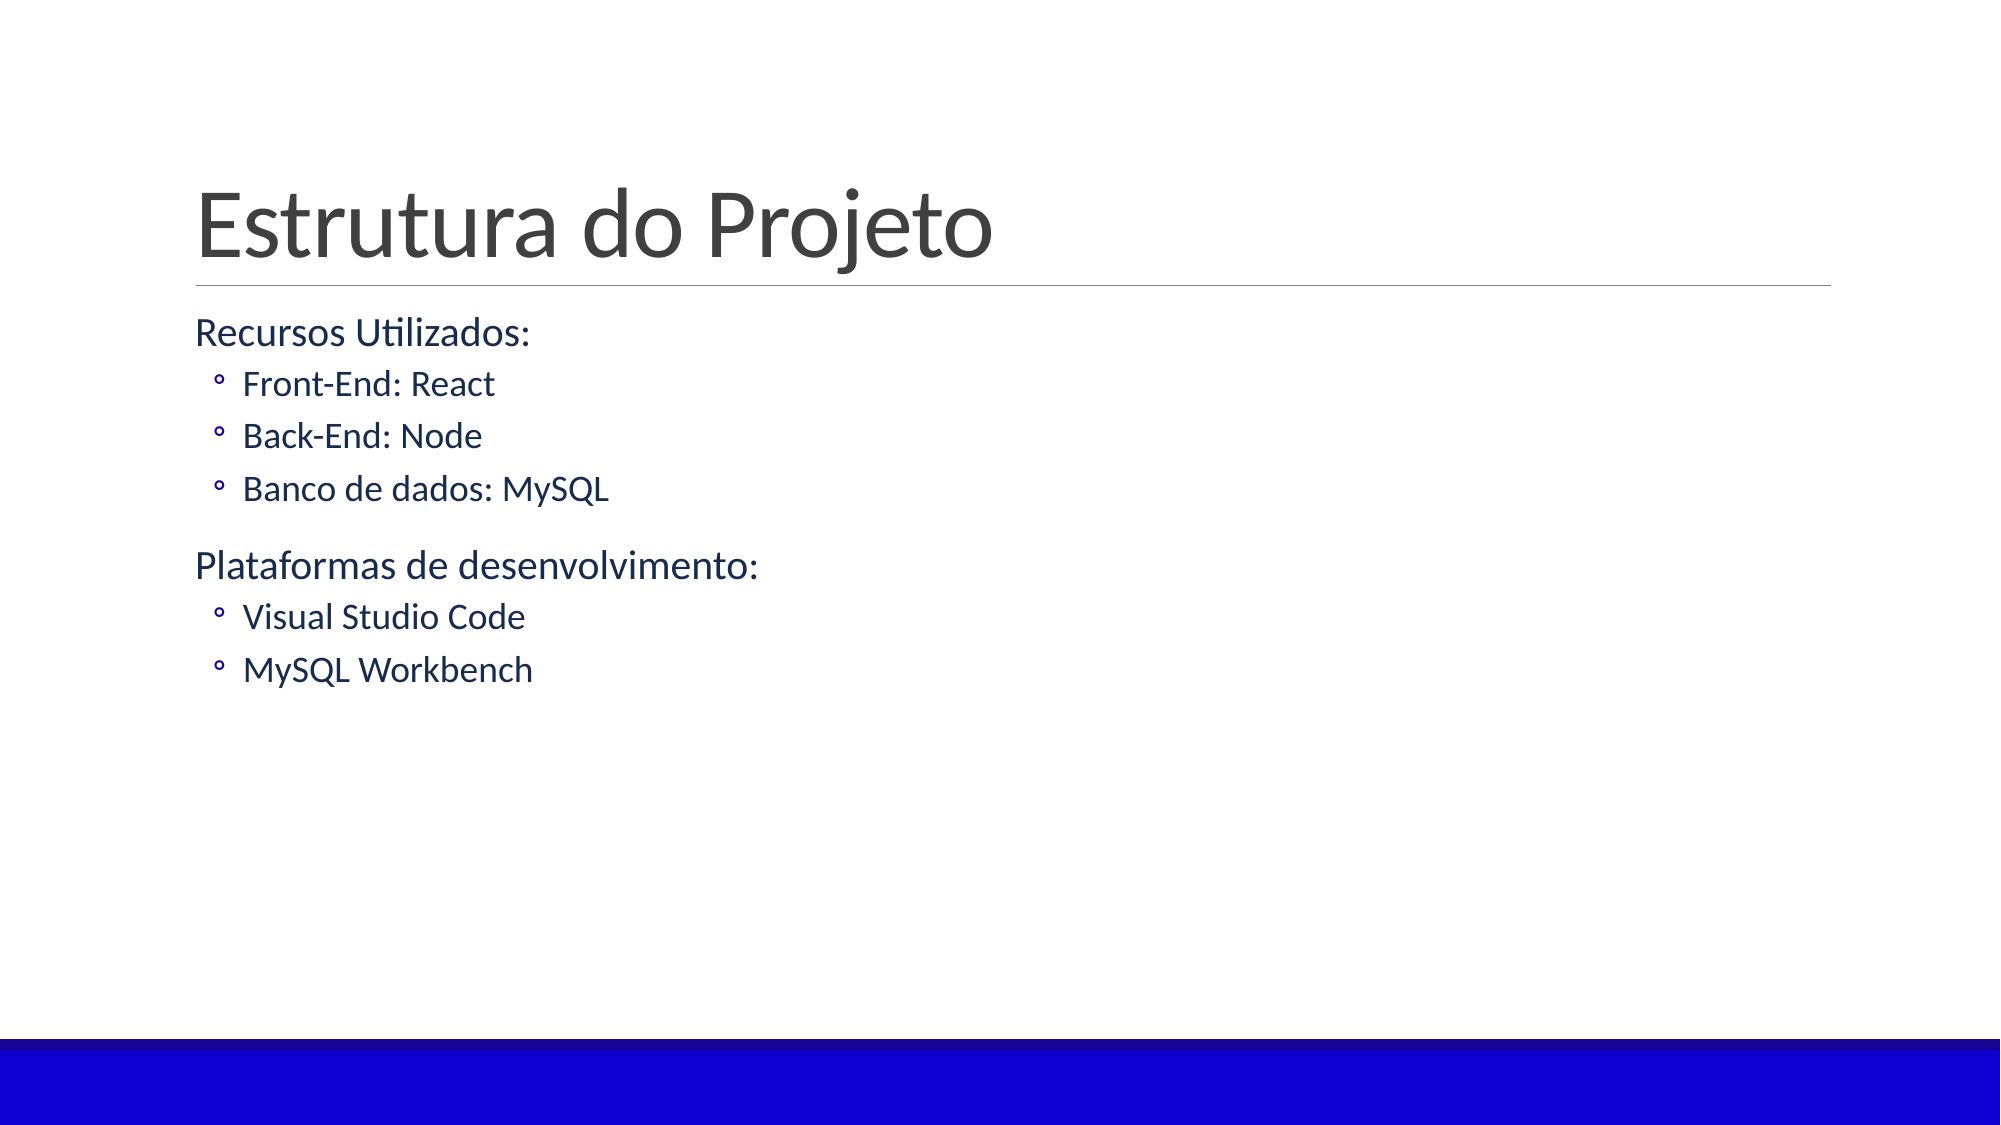

# Estrutura do Projeto
Recursos Utilizados:
Front-End: React
Back-End: Node
Banco de dados: MySQL
Plataformas de desenvolvimento:
Visual Studio Code
MySQL Workbench